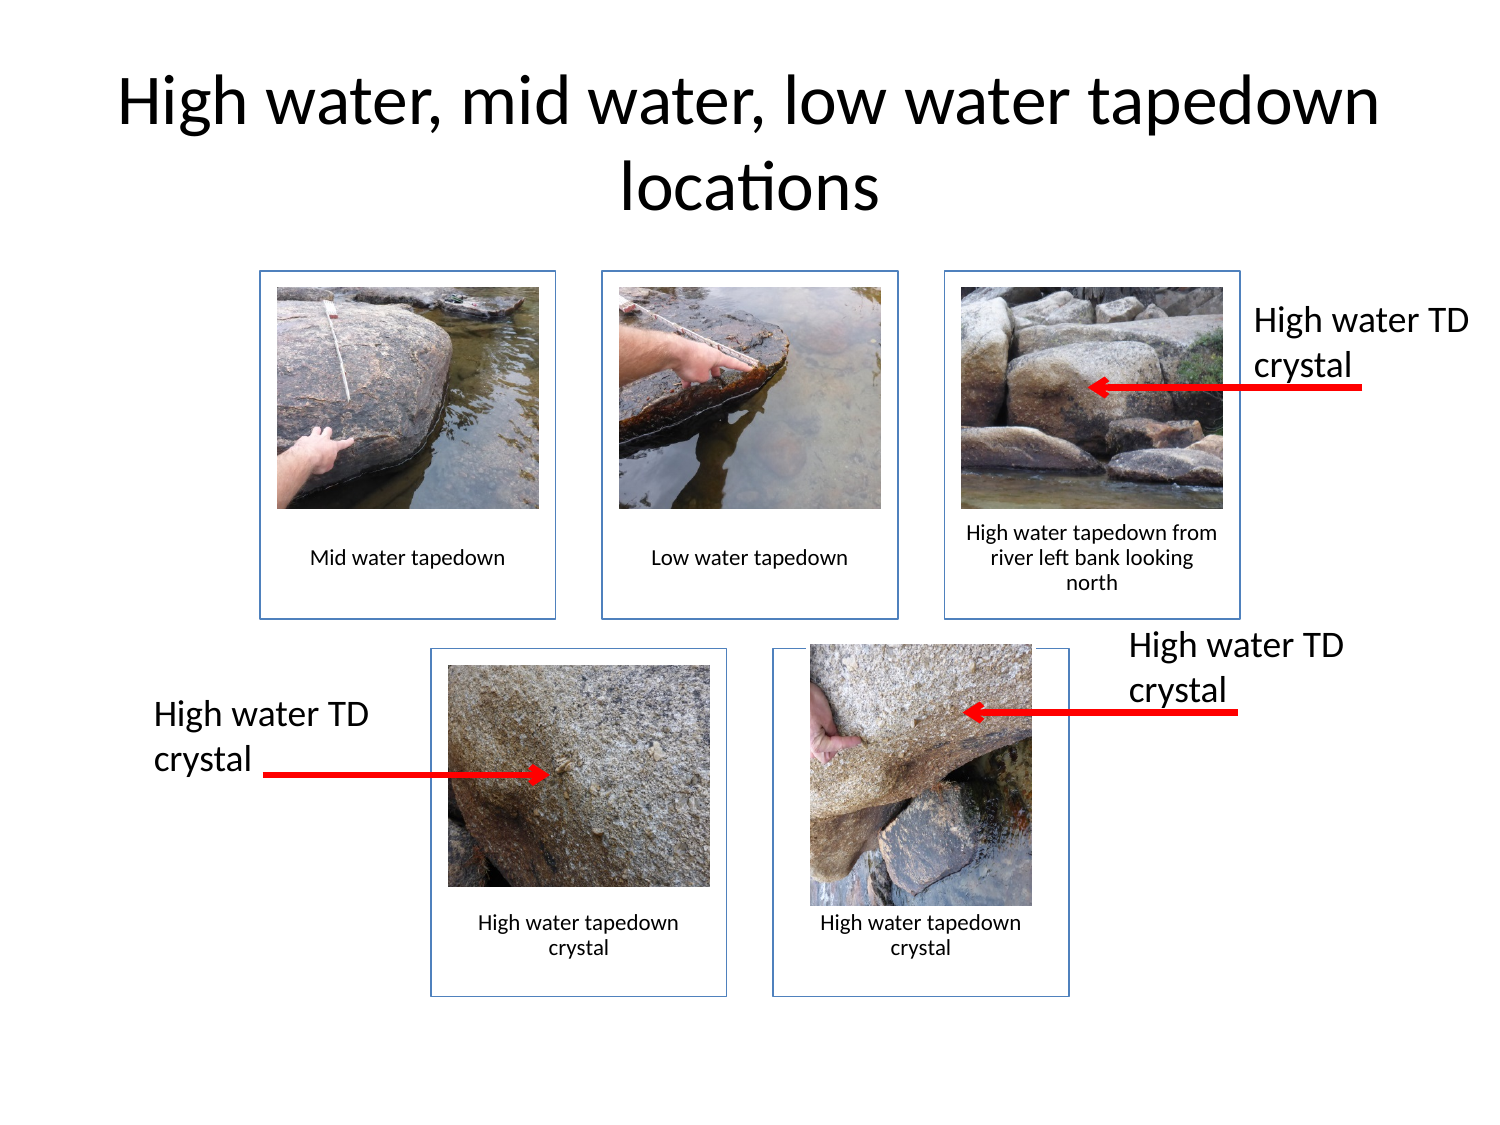

# High water, mid water, low water tapedown locations
Mid water tapedown
Low water tapedown
High water tapedown from river left bank looking north
High water tapedown crystal
High water tapedown crystal
High water TD
crystal
High water TD
crystal
High water TD
crystal